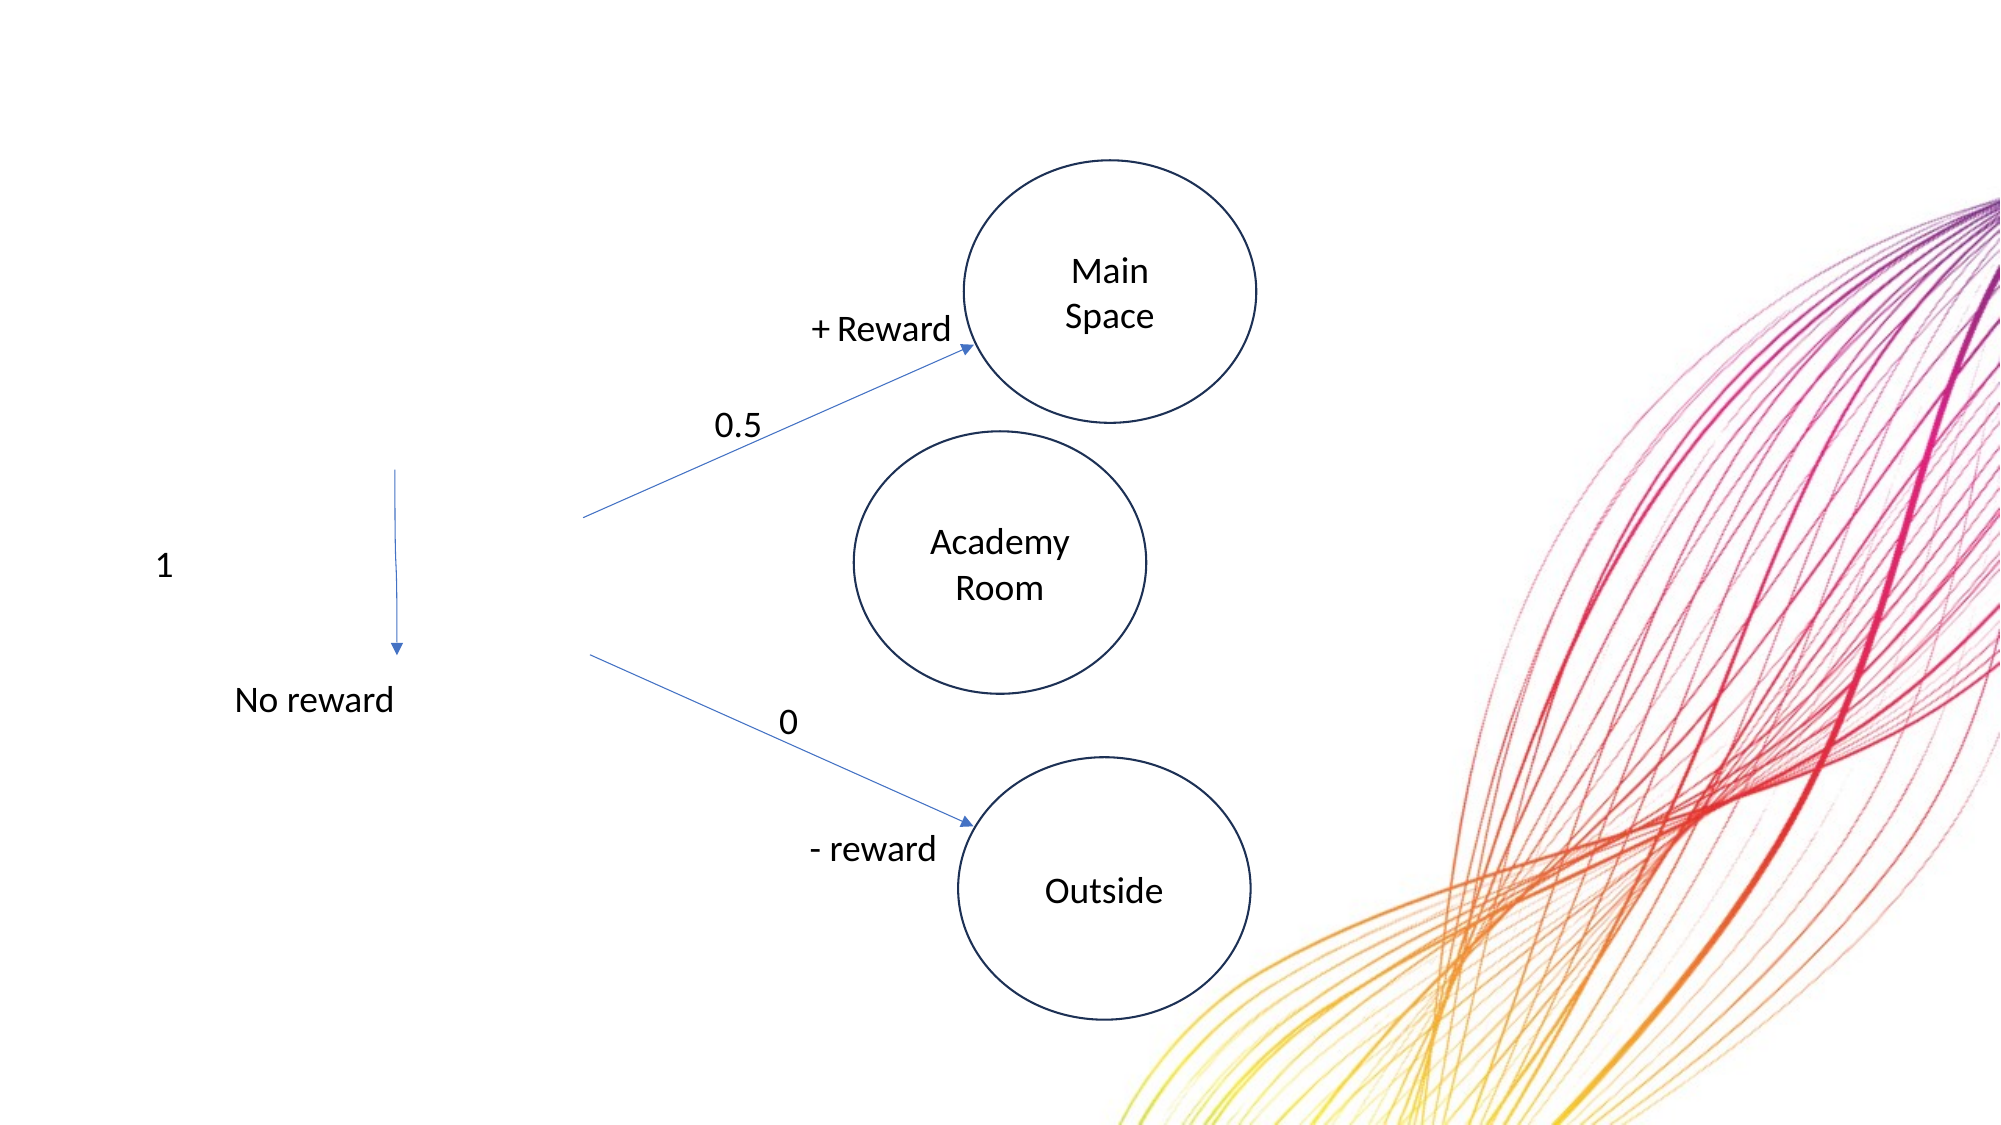

Main
Space
Reward
+
0.5
Academy Room
1
No reward
0
Outside
- reward